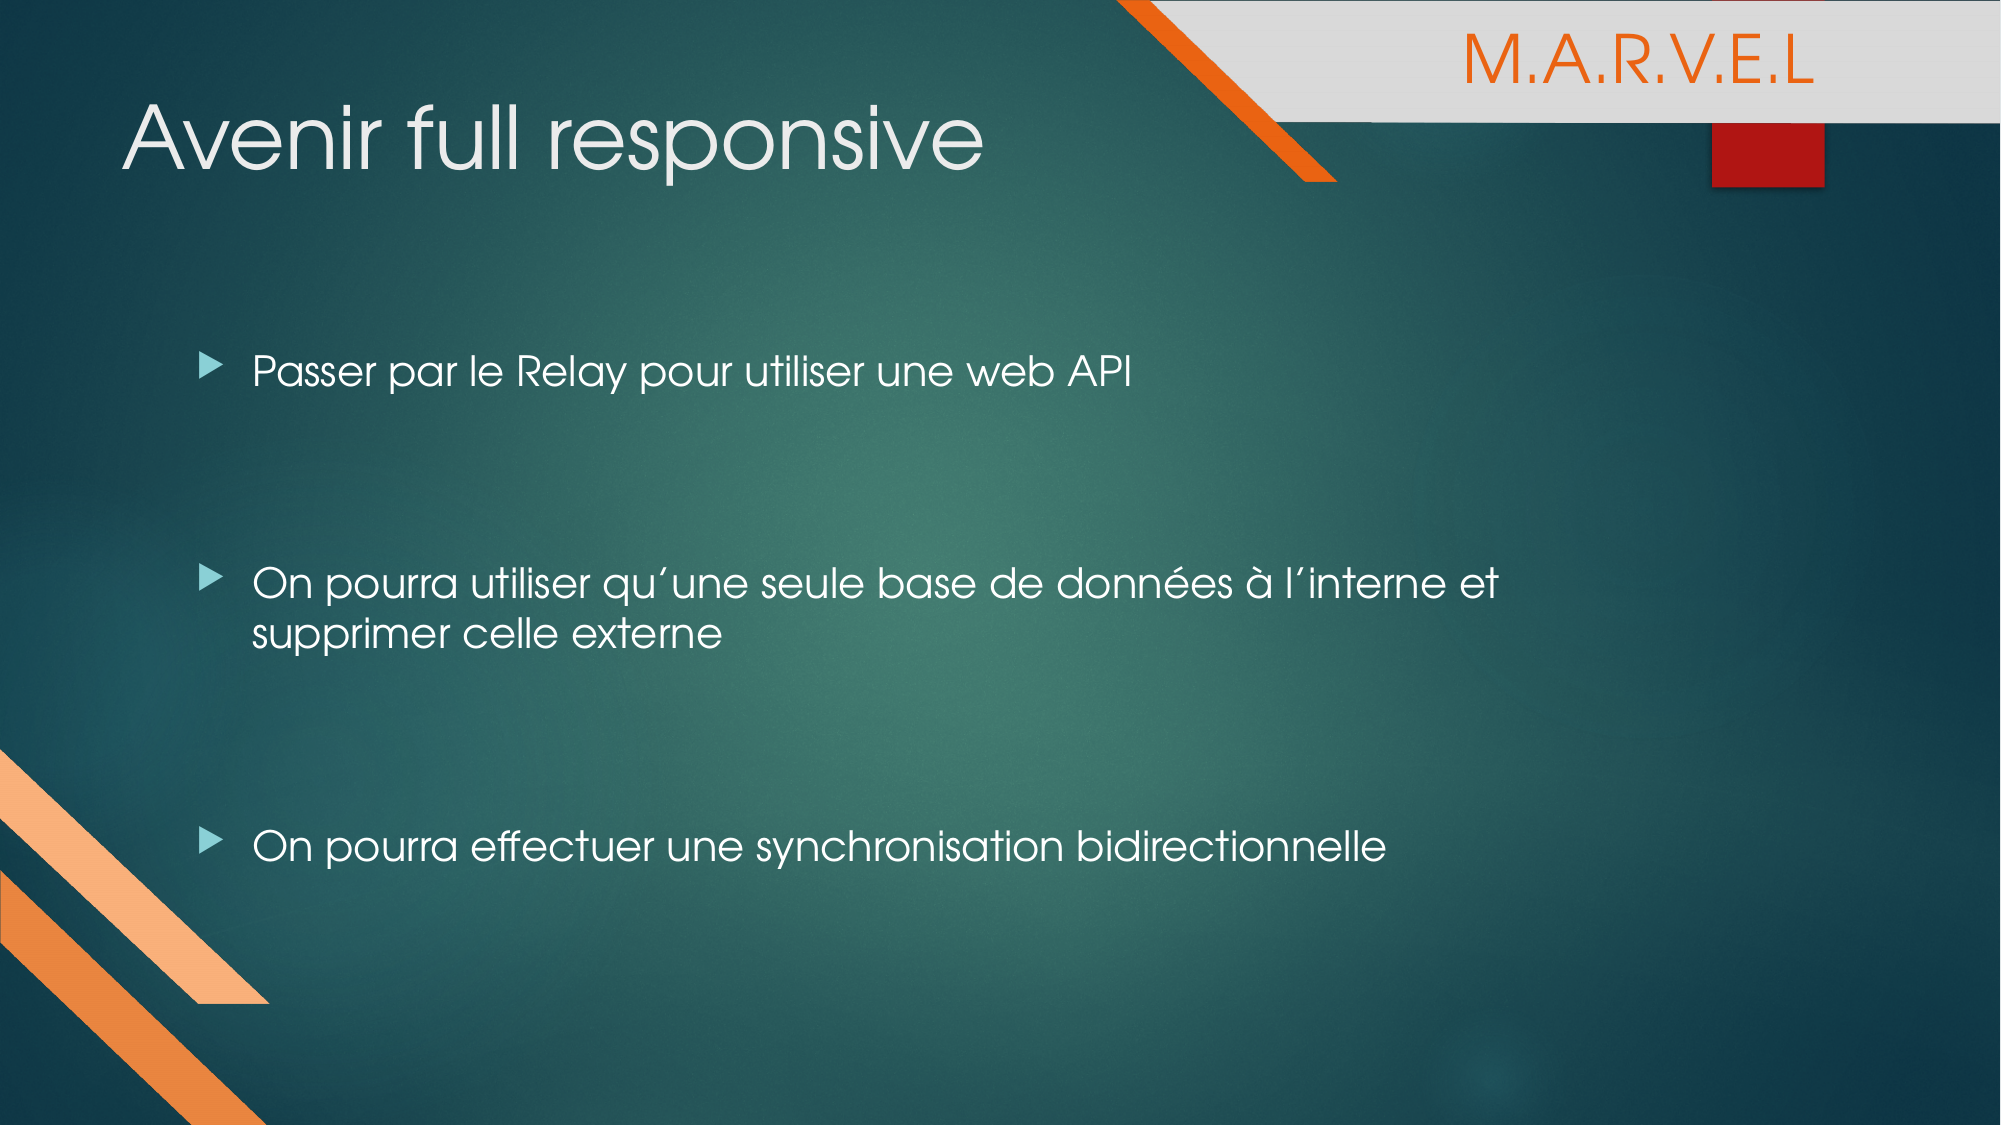

M.A.R.V.E.L
# Avenir full responsive
Passer par le Relay pour utiliser une web API

On pourra utiliser qu’une seule base de données à l’interne et supprimer celle externe

On pourra effectuer une synchronisation bidirectionnelle